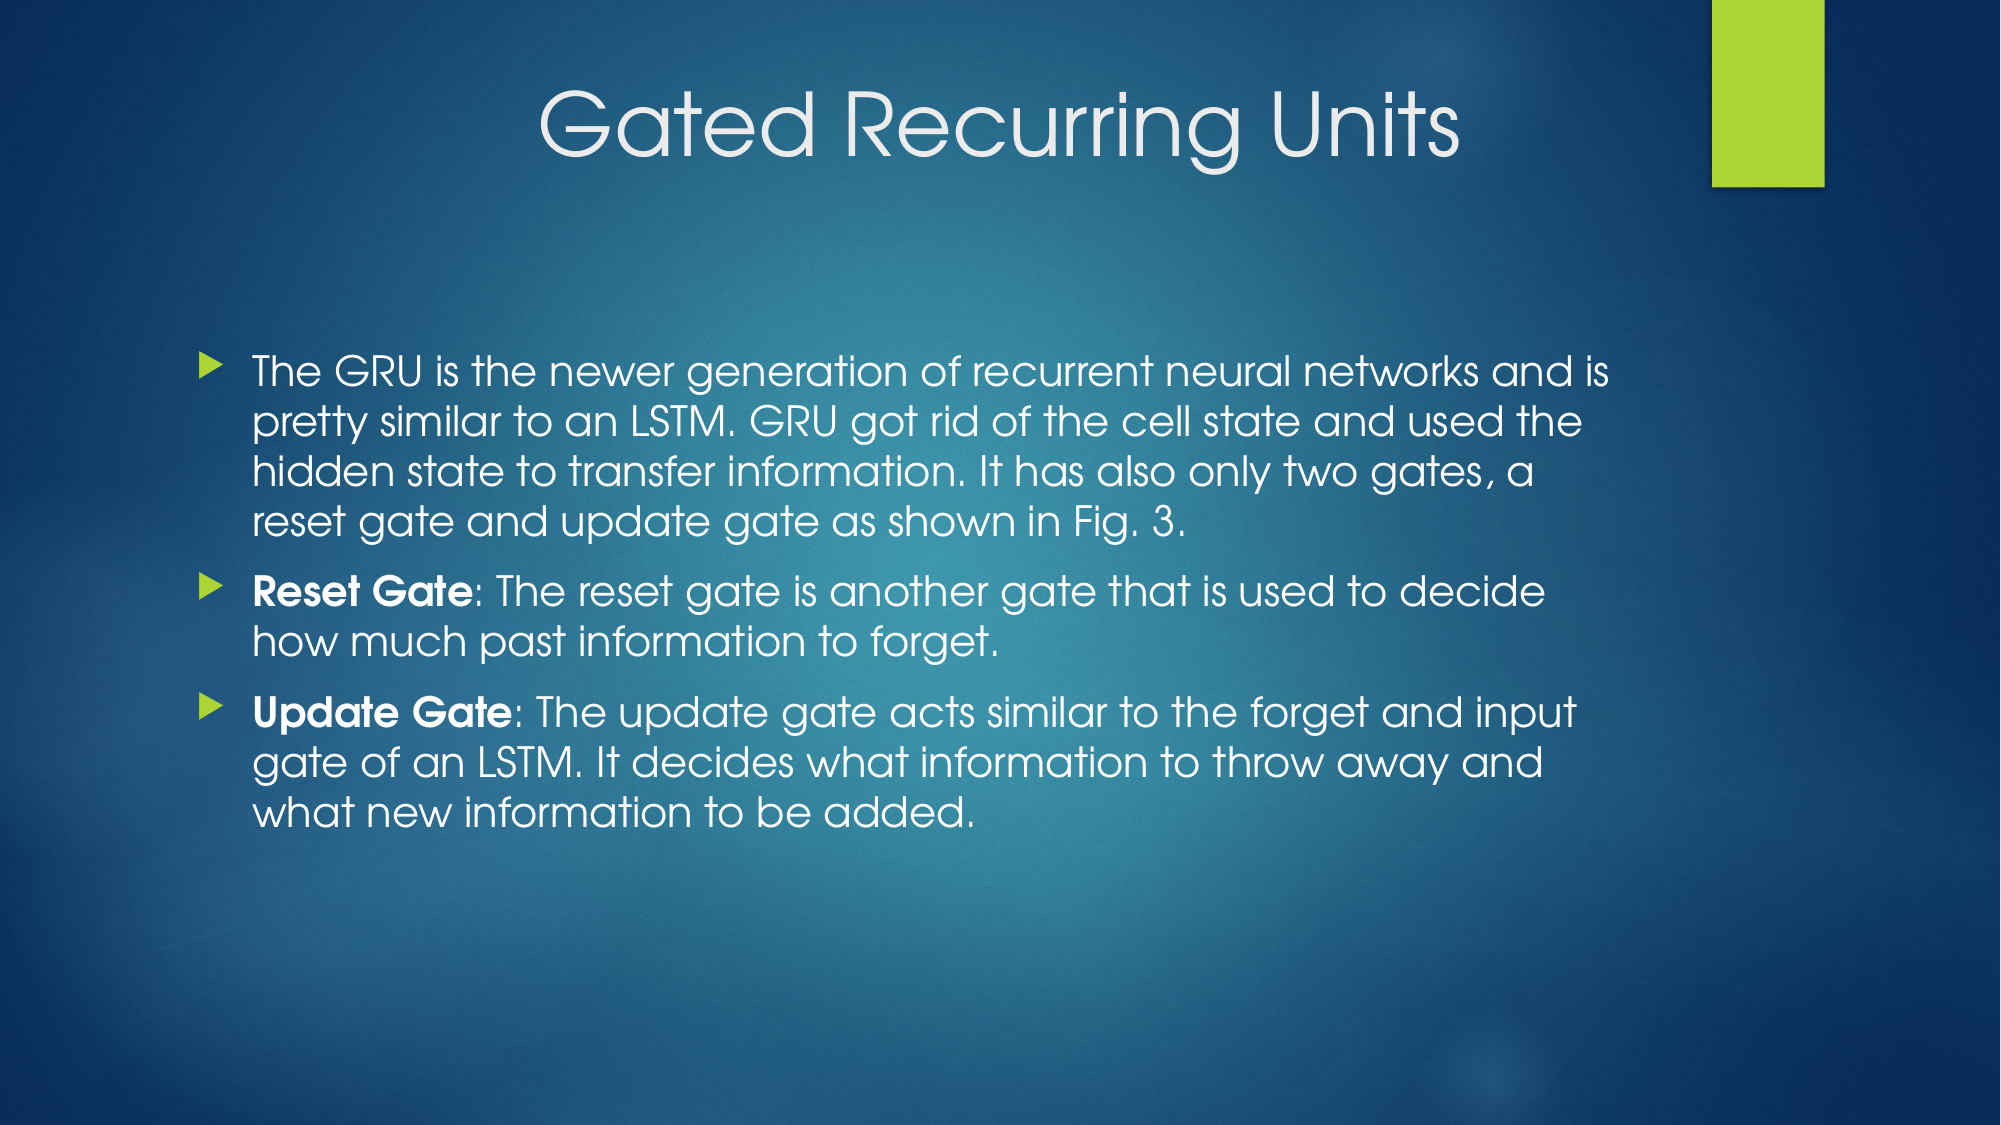

# Gated Recurring Units
The GRU is the newer generation of recurrent neural networks and is pretty similar to an LSTM. GRU got rid of the cell state and used the hidden state to transfer information. It has also only two gates, a reset gate and update gate as shown in Fig. 3.
Reset Gate: The reset gate is another gate that is used to decide how much past information to forget.
Update Gate: The update gate acts similar to the forget and input gate of an LSTM. It decides what information to throw away and what new information to be added.